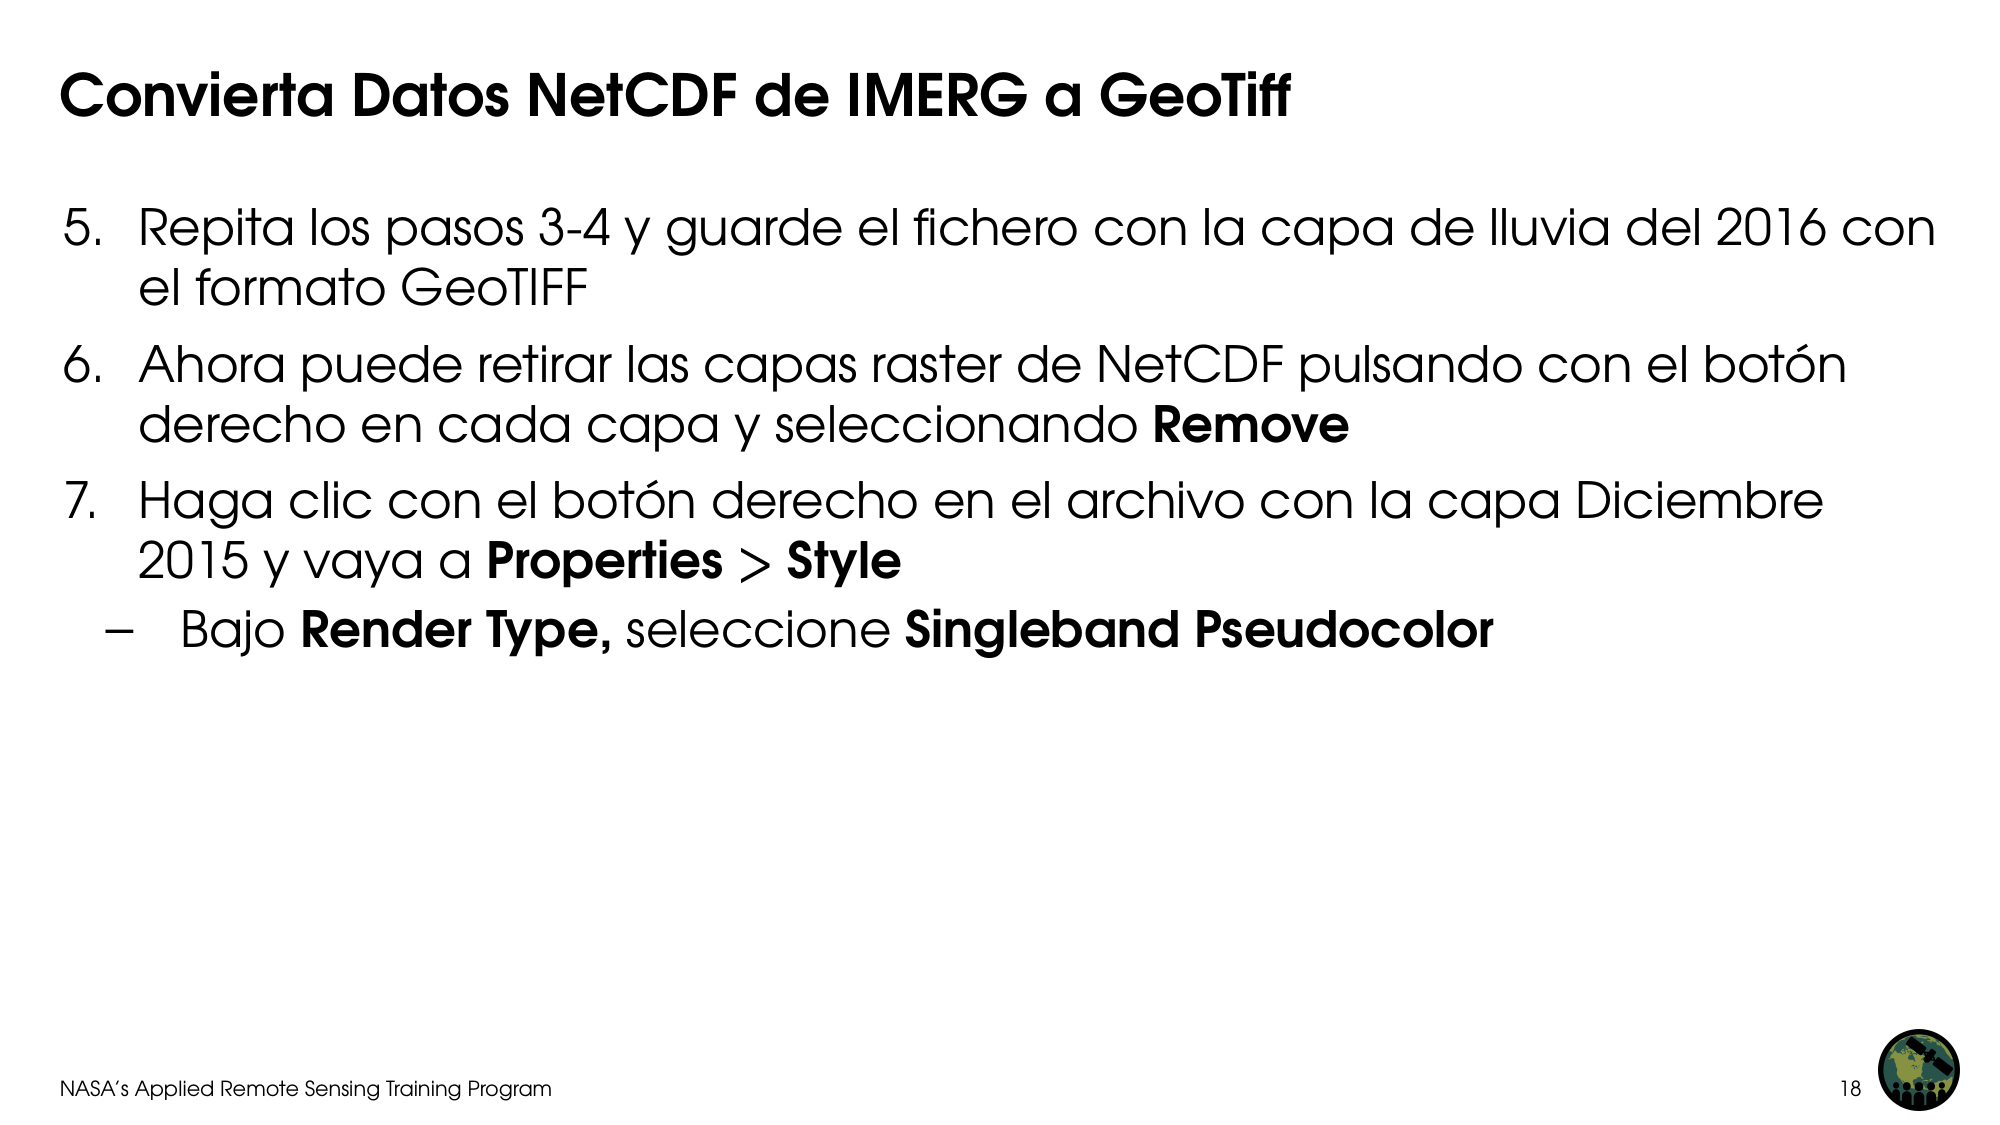

# Convierta Datos NetCDF de IMERG a GeoTiff
Repita los pasos 3-4 y guarde el fichero con la capa de lluvia del 2016 con el formato GeoTIFF
Ahora puede retirar las capas raster de NetCDF pulsando con el botón derecho en cada capa y seleccionando Remove
Haga clic con el botón derecho en el archivo con la capa Diciembre 2015 y vaya a Properties > Style
Bajo Render Type, seleccione Singleband Pseudocolor